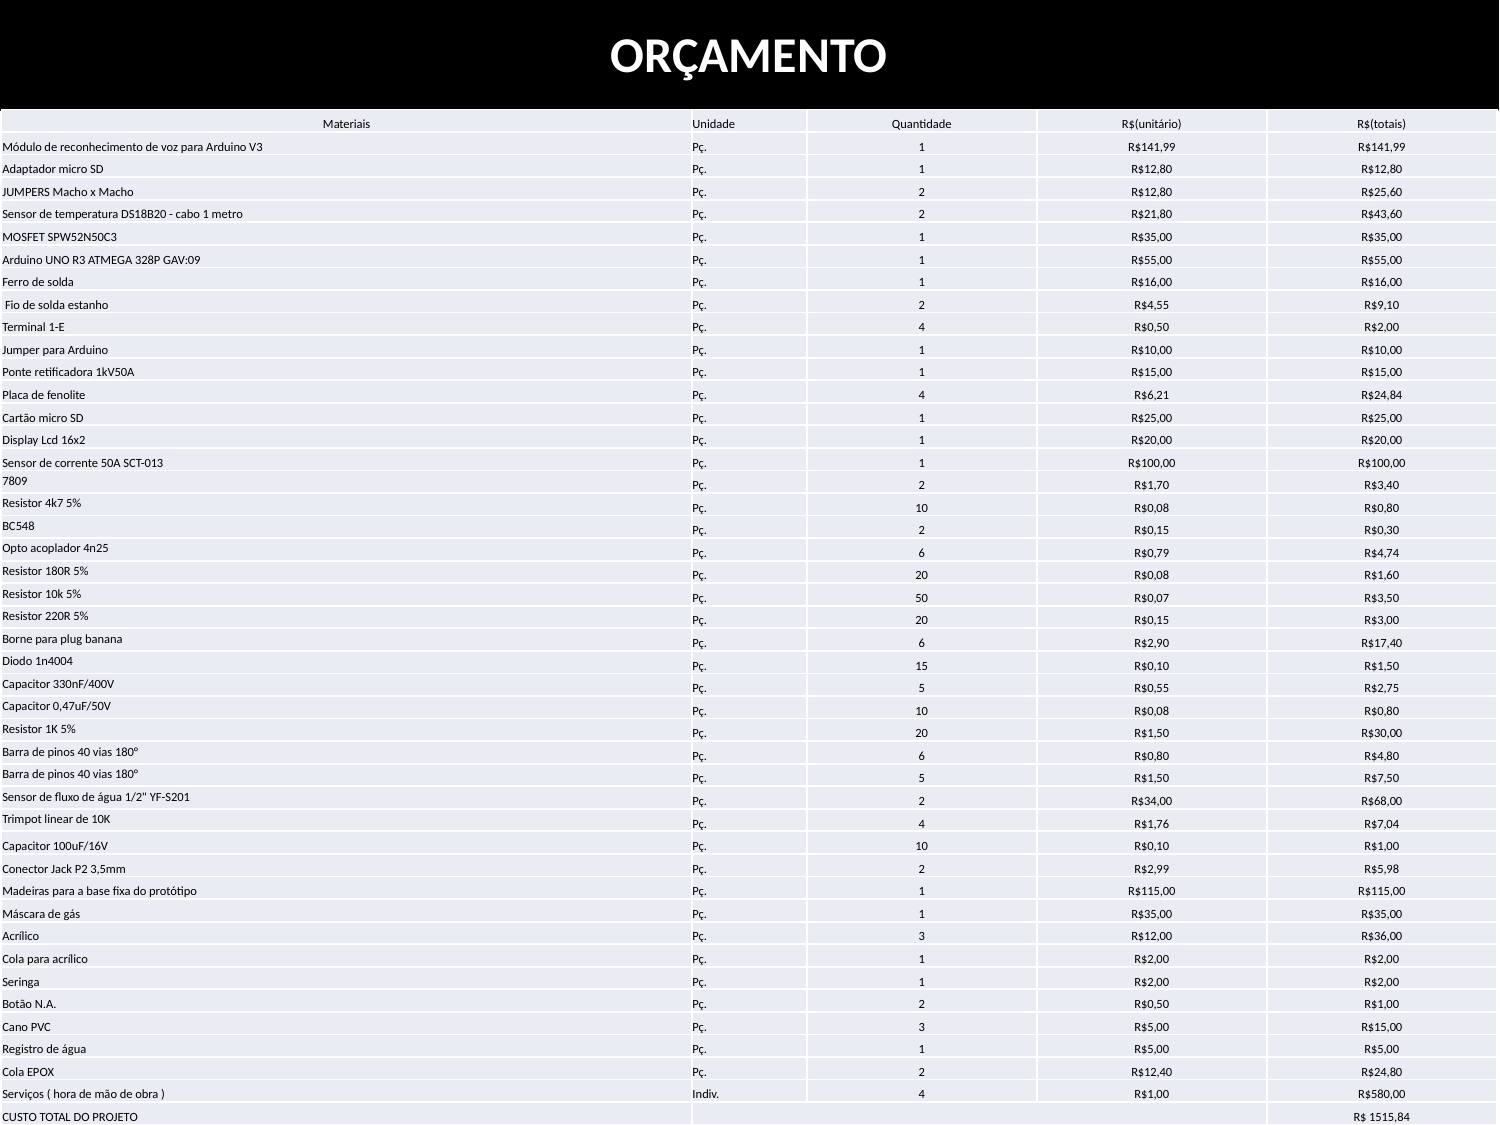

ORÇAMENTO
# ORÇAMENTO
| Materiais | Unidade | Quantidade | R$(unitário) | R$(totais) |
| --- | --- | --- | --- | --- |
| Módulo de reconhecimento de voz para Arduino V3 | Pç. | 1 | R$141,99 | R$141,99 |
| Adaptador micro SD | Pç. | 1 | R$12,80 | R$12,80 |
| JUMPERS Macho x Macho | Pç. | 2 | R$12,80 | R$25,60 |
| Sensor de temperatura DS18B20 - cabo 1 metro | Pç. | 2 | R$21,80 | R$43,60 |
| MOSFET SPW52N50C3 | Pç. | 1 | R$35,00 | R$35,00 |
| Arduino UNO R3 ATMEGA 328P GAV:09 | Pç. | 1 | R$55,00 | R$55,00 |
| Ferro de solda | Pç. | 1 | R$16,00 | R$16,00 |
| Fio de solda estanho | Pç. | 2 | R$4,55 | R$9,10 |
| Terminal 1-E | Pç. | 4 | R$0,50 | R$2,00 |
| Jumper para Arduino | Pç. | 1 | R$10,00 | R$10,00 |
| Ponte retificadora 1kV50A | Pç. | 1 | R$15,00 | R$15,00 |
| Placa de fenolite | Pç. | 4 | R$6,21 | R$24,84 |
| Cartão micro SD | Pç. | 1 | R$25,00 | R$25,00 |
| Display Lcd 16x2 | Pç. | 1 | R$20,00 | R$20,00 |
| Sensor de corrente 50A SCT-013 | Pç. | 1 | R$100,00 | R$100,00 |
| 7809 | Pç. | 2 | R$1,70 | R$3,40 |
| Resistor 4k7 5% | Pç. | 10 | R$0,08 | R$0,80 |
| BC548 | Pç. | 2 | R$0,15 | R$0,30 |
| Opto acoplador 4n25 | Pç. | 6 | R$0,79 | R$4,74 |
| Resistor 180R 5% | Pç. | 20 | R$0,08 | R$1,60 |
| Resistor 10k 5% | Pç. | 50 | R$0,07 | R$3,50 |
| Resistor 220R 5% | Pç. | 20 | R$0,15 | R$3,00 |
| Borne para plug banana | Pç. | 6 | R$2,90 | R$17,40 |
| Diodo 1n4004 | Pç. | 15 | R$0,10 | R$1,50 |
| Capacitor 330nF/400V | Pç. | 5 | R$0,55 | R$2,75 |
| Capacitor 0,47uF/50V | Pç. | 10 | R$0,08 | R$0,80 |
| Resistor 1K 5% | Pç. | 20 | R$1,50 | R$30,00 |
| Barra de pinos 40 vias 180° | Pç. | 6 | R$0,80 | R$4,80 |
| Barra de pinos 40 vias 180° | Pç. | 5 | R$1,50 | R$7,50 |
| Sensor de fluxo de água 1/2" YF-S201 | Pç. | 2 | R$34,00 | R$68,00 |
| Trimpot linear de 10K | Pç. | 4 | R$1,76 | R$7,04 |
| Capacitor 100uF/16V | Pç. | 10 | R$0,10 | R$1,00 |
| Conector Jack P2 3,5mm | Pç. | 2 | R$2,99 | R$5,98 |
| Madeiras para a base fixa do protótipo | Pç. | 1 | R$115,00 | R$115,00 |
| Máscara de gás | Pç. | 1 | R$35,00 | R$35,00 |
| Acrílico | Pç. | 3 | R$12,00 | R$36,00 |
| Cola para acrílico | Pç. | 1 | R$2,00 | R$2,00 |
| Seringa | Pç. | 1 | R$2,00 | R$2,00 |
| Botão N.A. | Pç. | 2 | R$0,50 | R$1,00 |
| Cano PVC | Pç. | 3 | R$5,00 | R$15,00 |
| Registro de água | Pç. | 1 | R$5,00 | R$5,00 |
| Cola EPOX | Pç. | 2 | R$12,40 | R$24,80 |
| Serviços ( hora de mão de obra ) | Indiv. | 4 | R$1,00 | R$580,00 |
| CUSTO TOTAL DO PROJETO |  |  |  | R$ 1515,84 |